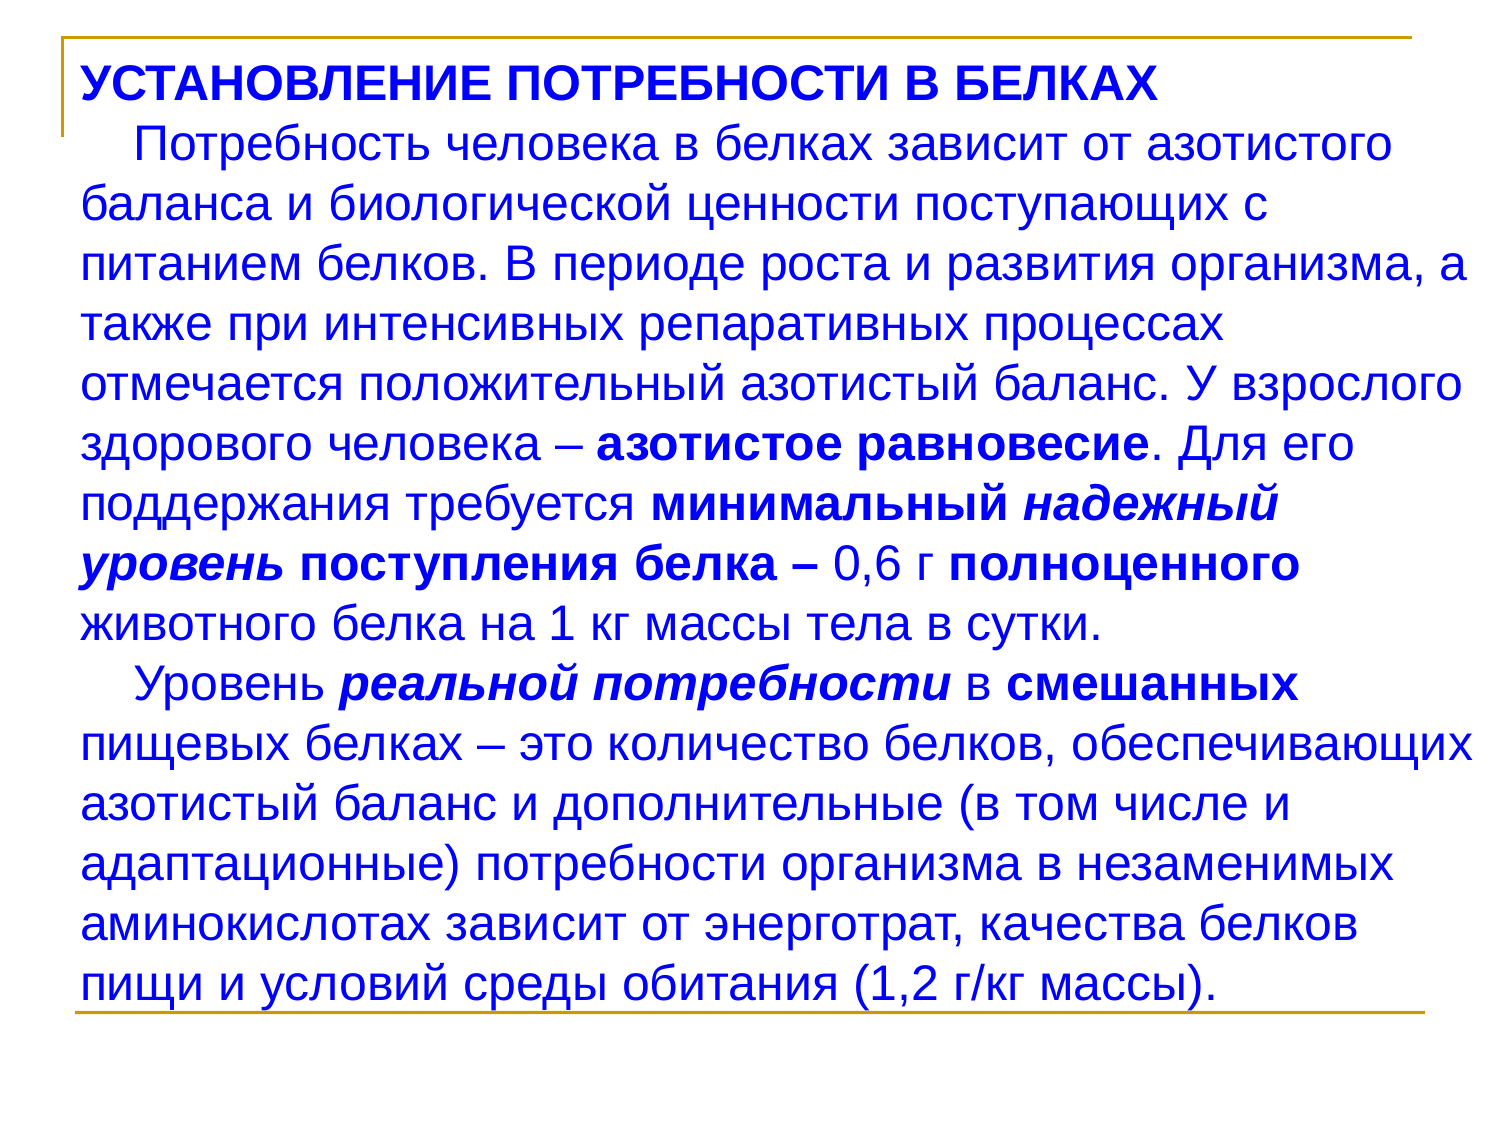

Установление потребности в белках
Потребность человека в белках зависит от азотистого баланса и биологической ценности поступающих с питанием белков. В периоде роста и развития организма, а также при интенсивных репаративных процессах отмечается положительный азотистый баланс. У взрослого здорового человека – азотистое равновесие. Для его поддержания требуется минимальный надежный уровень поступления белка – 0,6 г полноценного животного белка на 1 кг массы тела в сутки.
Уровень реальной потребности в смешанных пищевых белках – это количество белков, обеспечивающих азотистый баланс и дополнительные (в том числе и адаптационные) потребности организма в незаменимых аминокислотах зависит от энерготрат, качества белков пищи и условий среды обитания (1,2 г/кг массы).